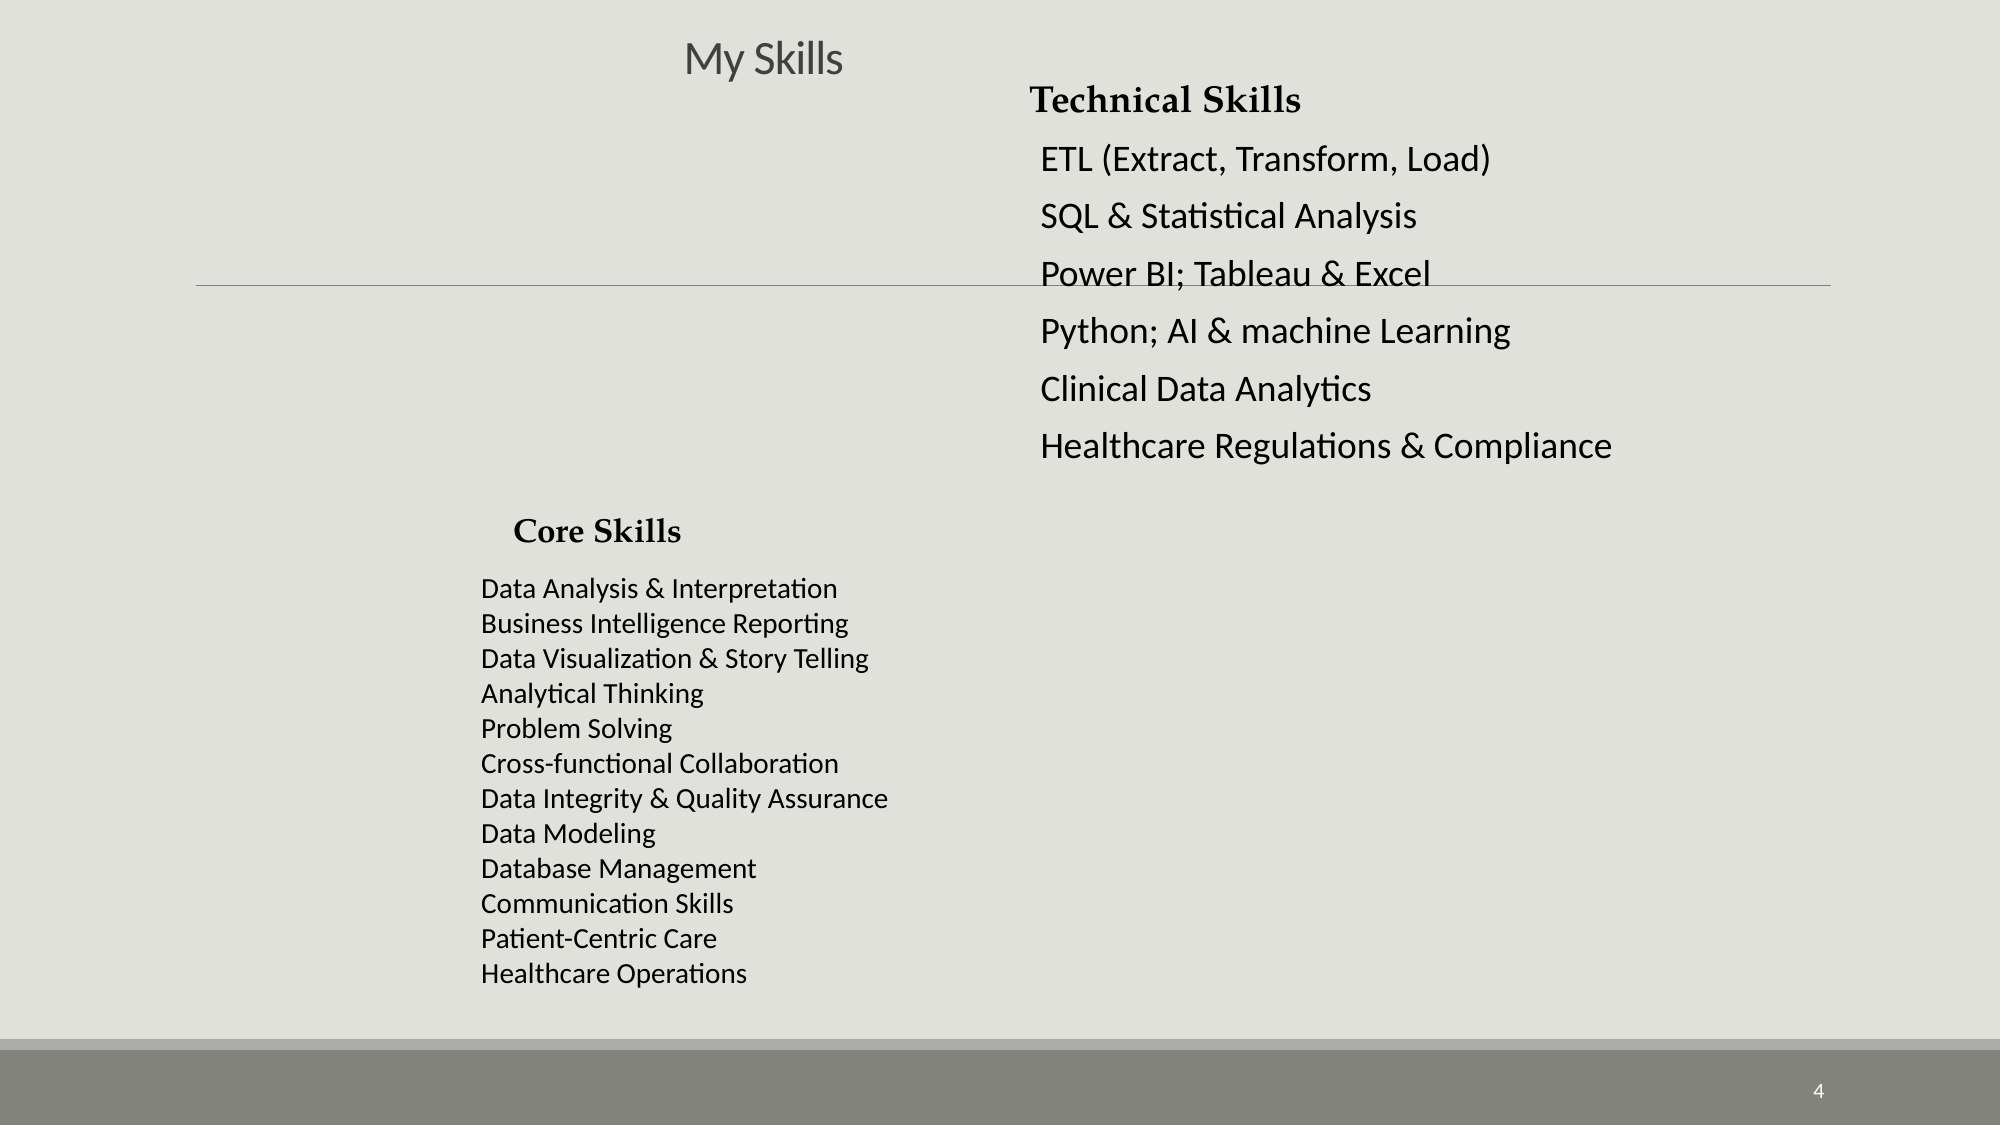

# My Skills
Technical Skills

ETL (Extract, Transform, Load)
SQL & Statistical Analysis
Power BI; Tableau & Excel
Python; AI & machine Learning
Clinical Data Analytics
Healthcare Regulations & Compliance
Core Skills
Data Analysis & Interpretation
Business Intelligence Reporting
Data Visualization & Story Telling
Analytical Thinking
Problem Solving
Cross-functional Collaboration
Data Integrity & Quality Assurance
Data Modeling
Database Management
Communication Skills
Patient-Centric Care
Healthcare Operations
4